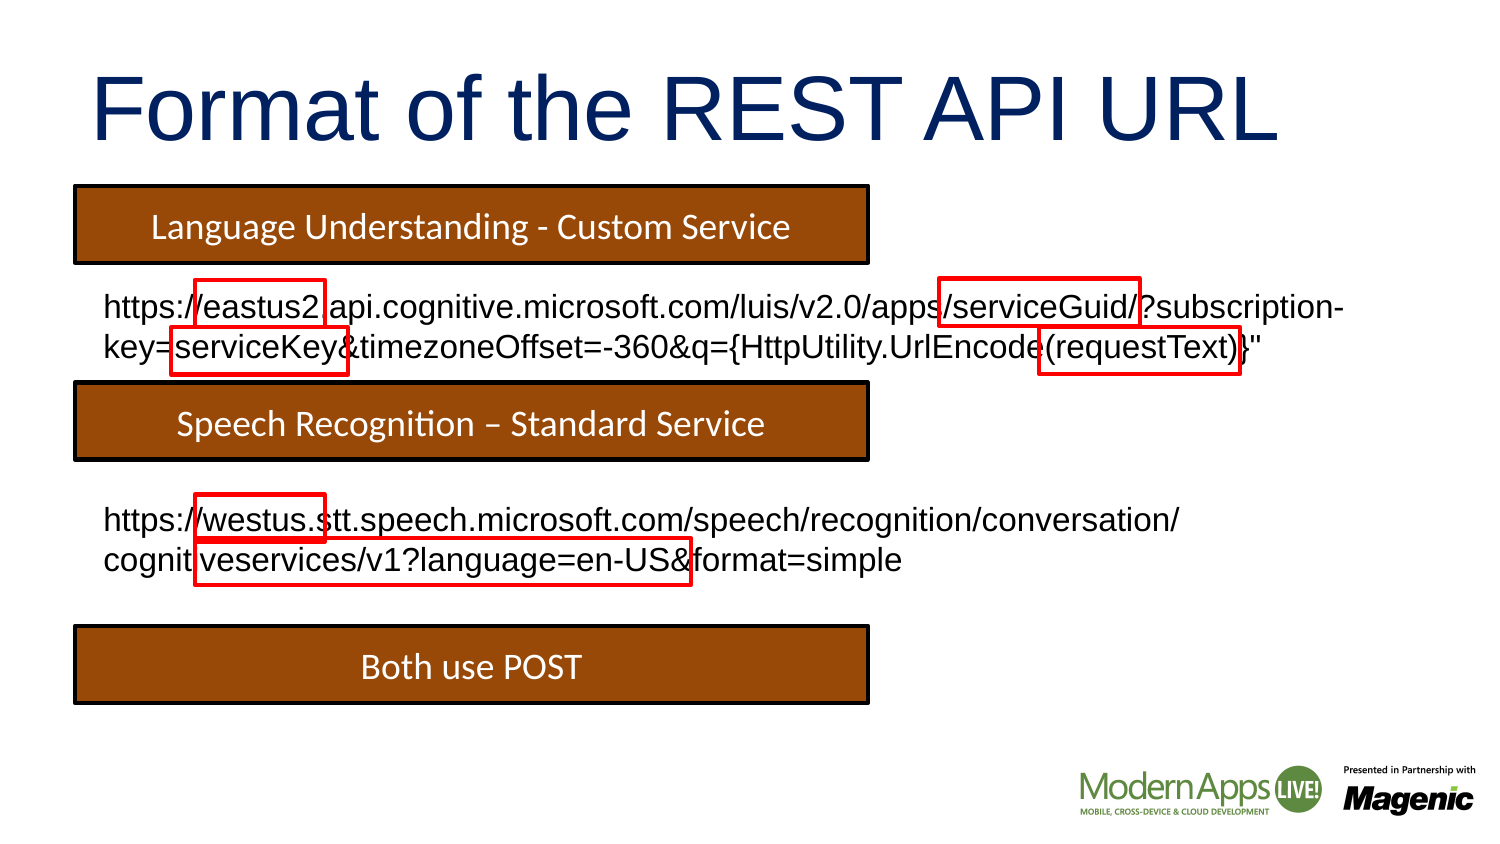

# Format of the REST API URL
Language Understanding - Custom Service
https://eastus2.api.cognitive.microsoft.com/luis/v2.0/apps/serviceGuid/?subscription-key=serviceKey&timezoneOffset=-360&q={HttpUtility.UrlEncode(requestText)}"

Speech Recognition – Standard Service
https://westus.stt.speech.microsoft.com/speech/recognition/conversation/cognitiveservices/v1?language=en-US&format=simple

Both use POST